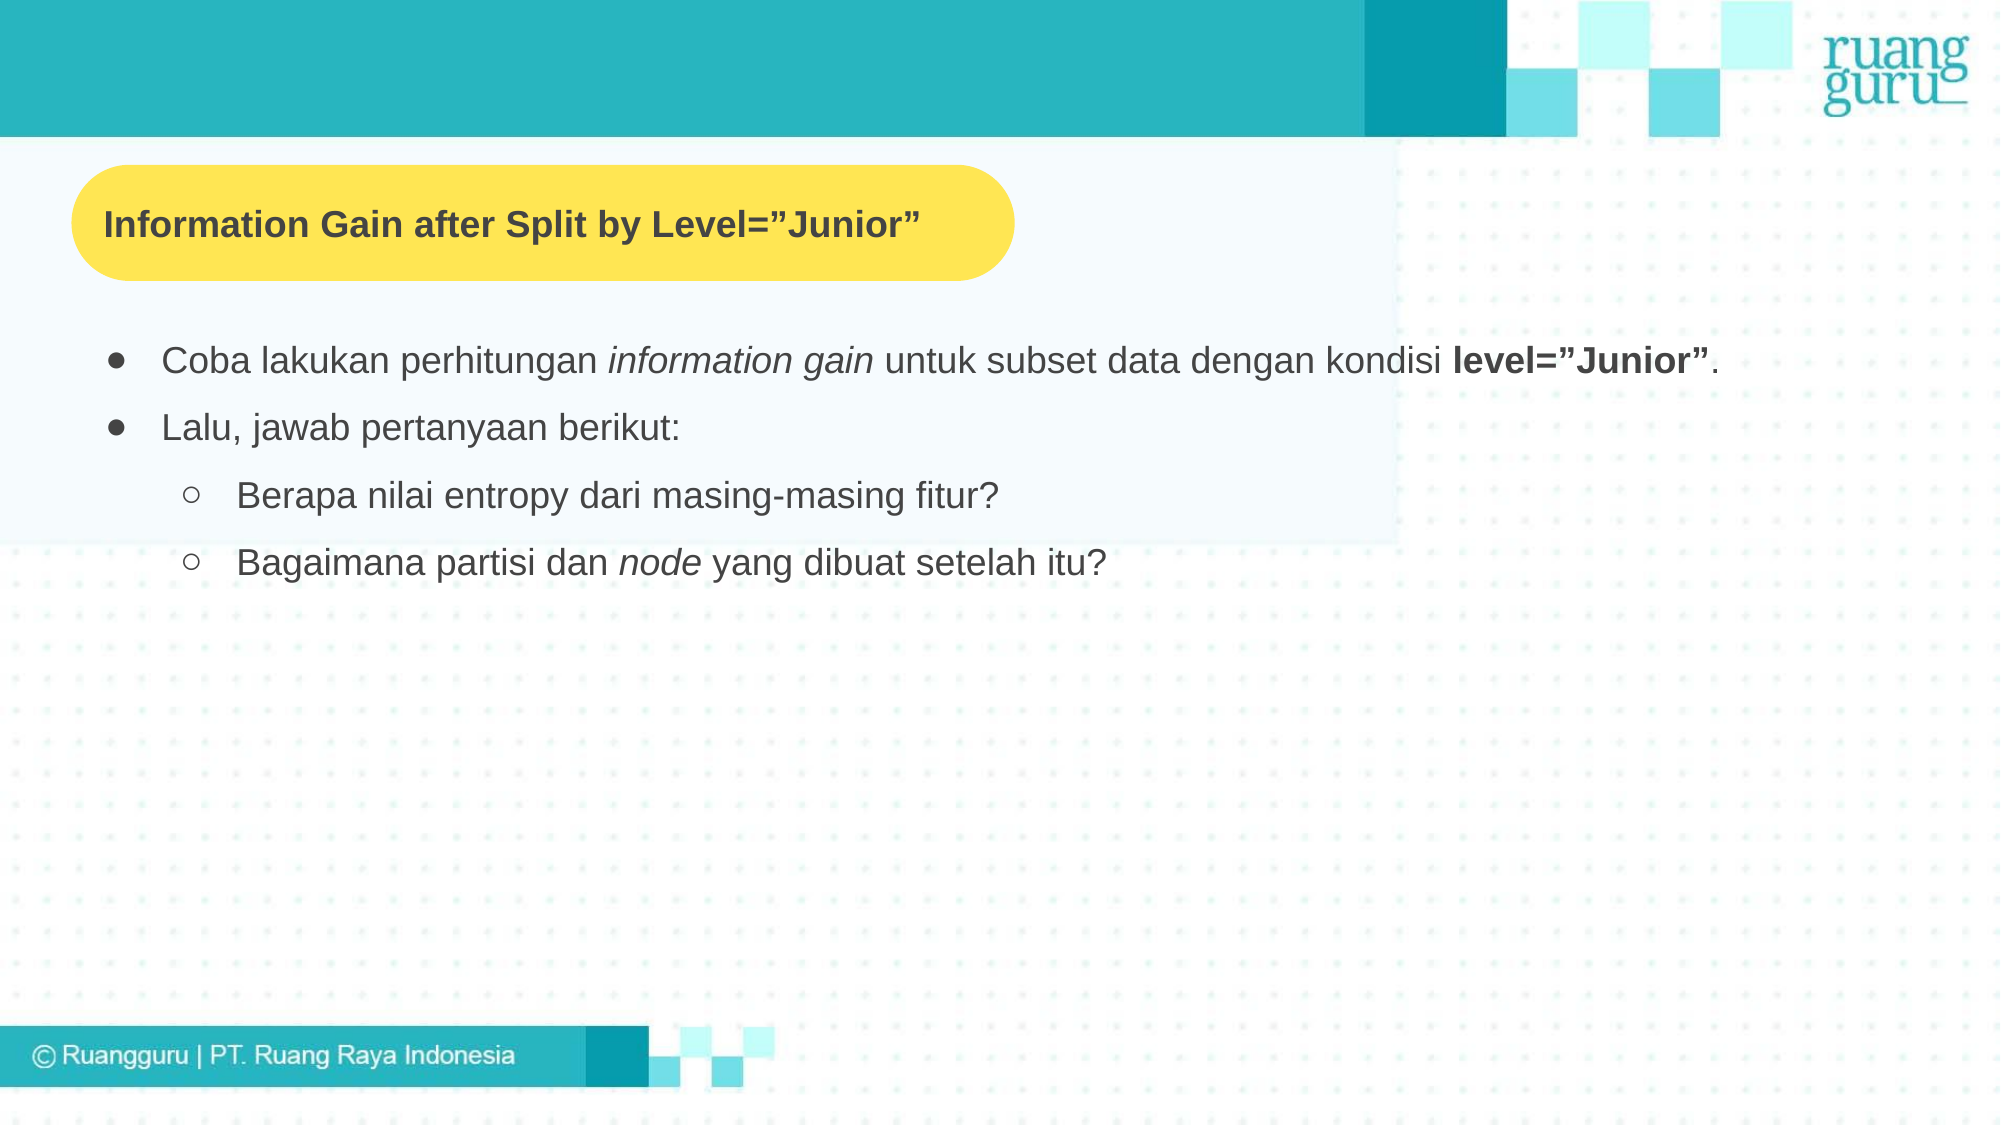

Information Gain after Split by Level=”Junior”
Coba lakukan perhitungan information gain untuk subset data dengan kondisi level=”Junior”.
Lalu, jawab pertanyaan berikut:
Berapa nilai entropy dari masing-masing fitur?
Bagaimana partisi dan node yang dibuat setelah itu?